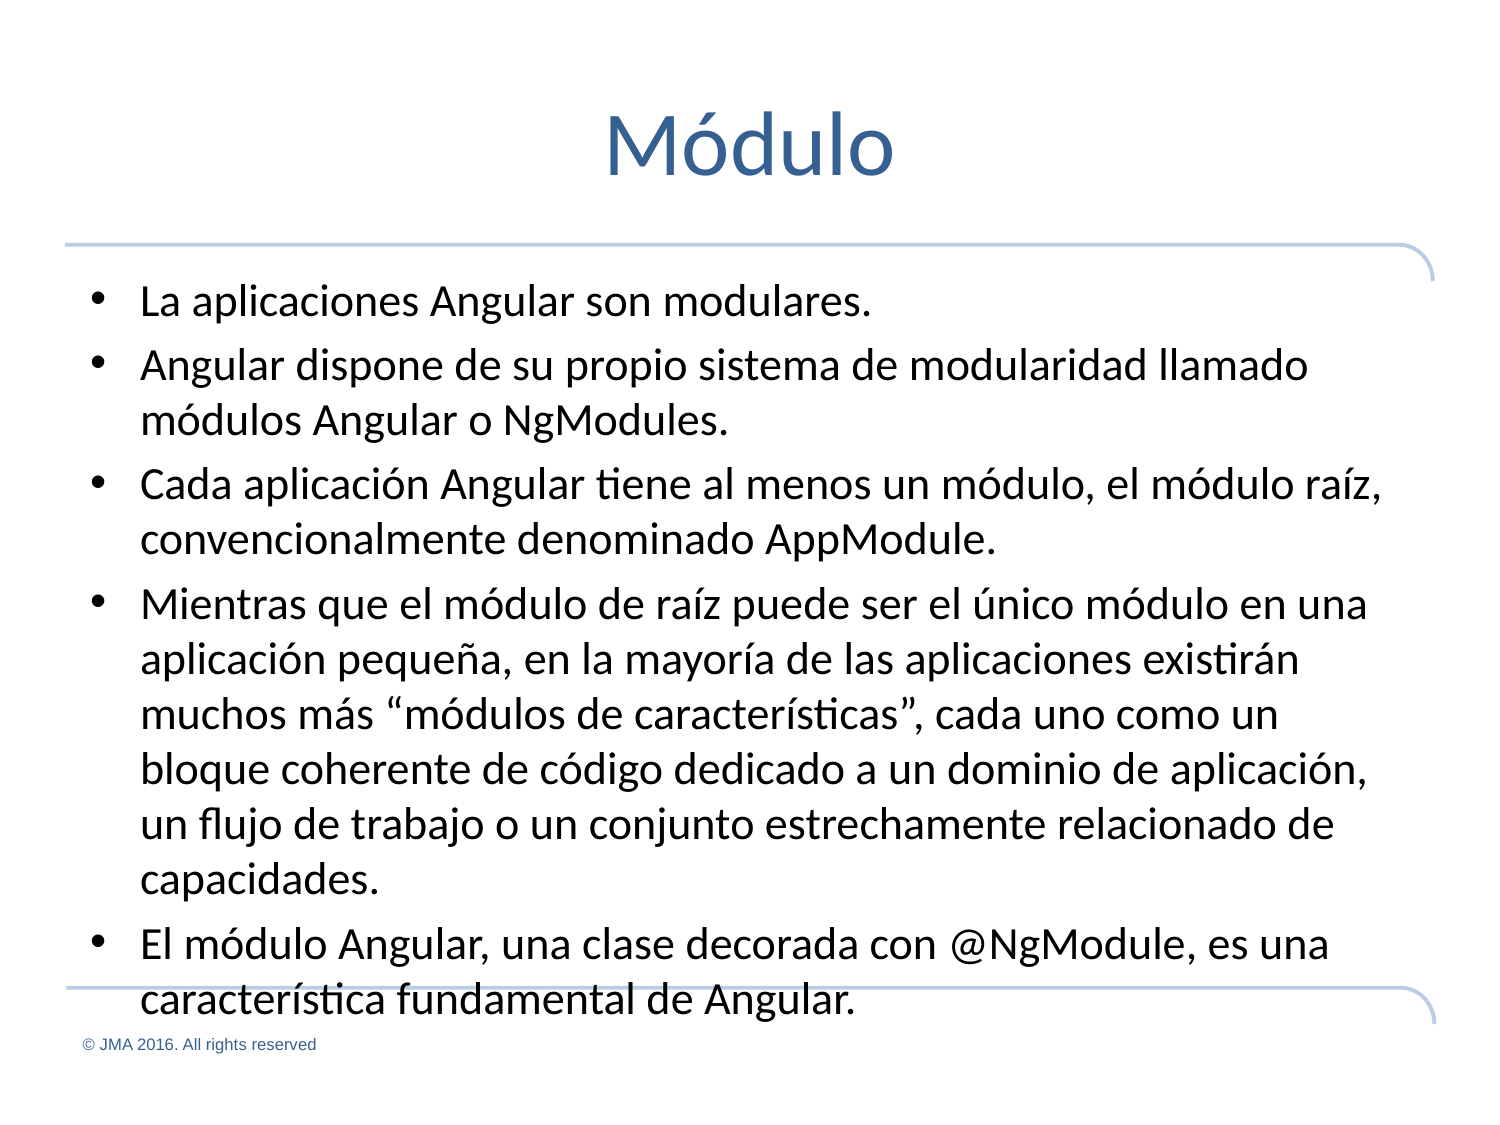

# Módulo
La aplicaciones Angular son modulares.
Angular dispone de su propio sistema de modularidad llamado módulos Angular o NgModules.
Cada aplicación Angular tiene al menos un módulo, el módulo raíz, convencionalmente denominado AppModule.
Mientras que el módulo de raíz puede ser el único módulo en una aplicación pequeña, en la mayoría de las aplicaciones existirán muchos más “módulos de características”, cada uno como un bloque coherente de código dedicado a un dominio de aplicación, un flujo de trabajo o un conjunto estrechamente relacionado de capacidades.
El módulo Angular, una clase decorada con @NgModule, es una característica fundamental de Angular.